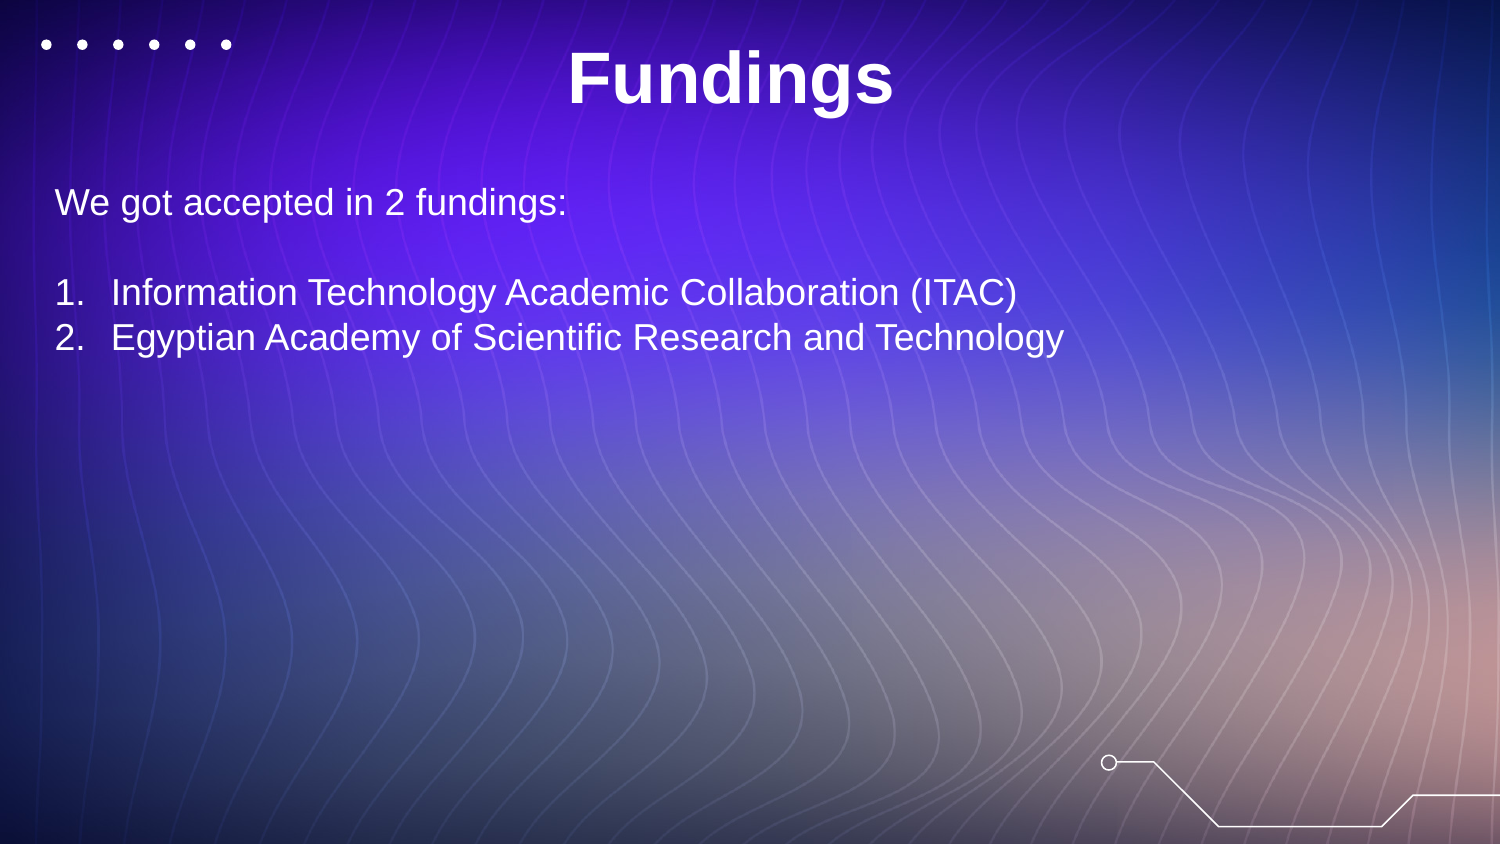

# Fundings
We got accepted in 2 fundings:

Information Technology Academic Collaboration (ITAC)
Egyptian Academy of Scientific Research and Technology